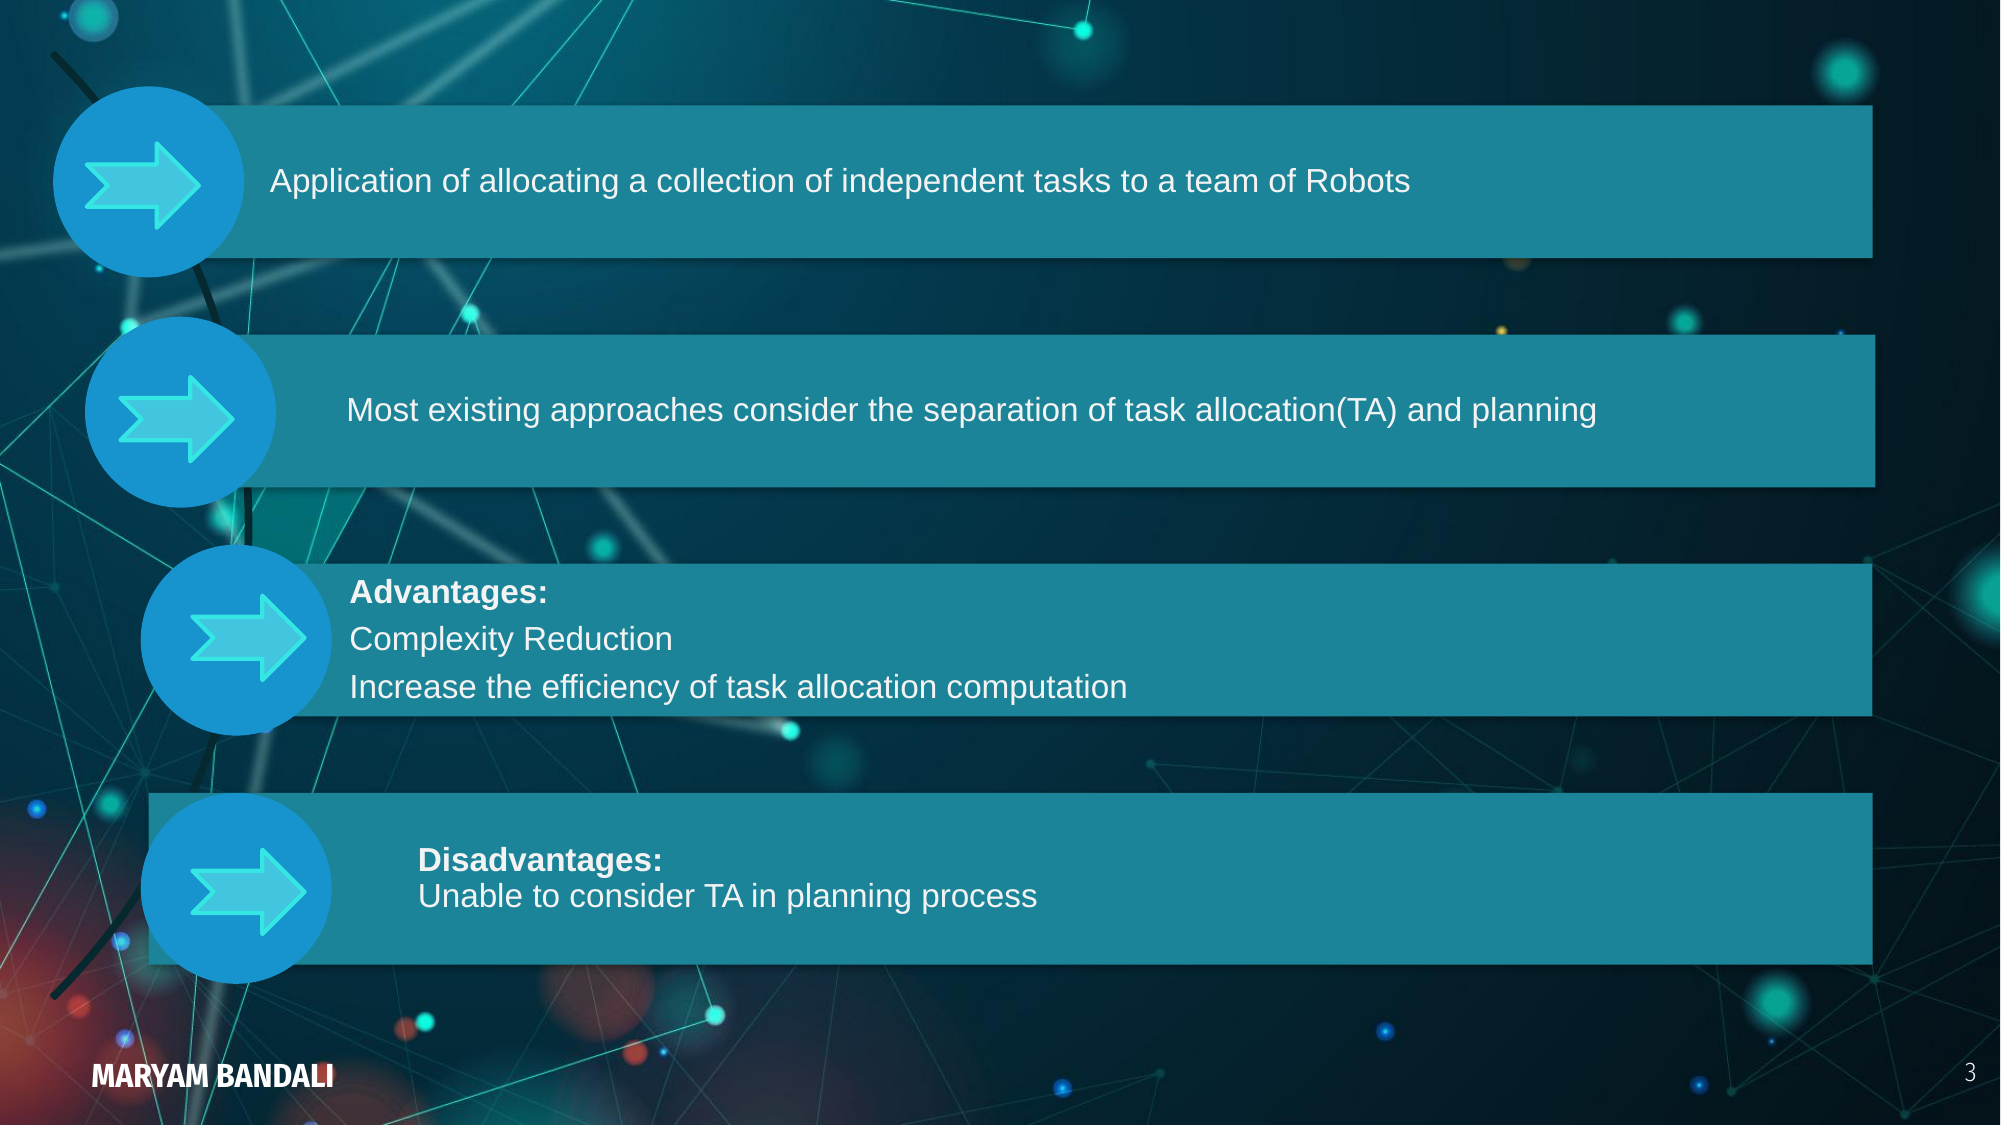

Application of allocating a collection of independent tasks to a team of Robots

Most existing approaches consider the separation of task allocation(TA) and planning

Advantages:
Complexity Reduction
Increase the efficiency of task allocation computation

Disadvantages:
Unable to consider TA in planning process

MARYAM‌ BANDALI
3